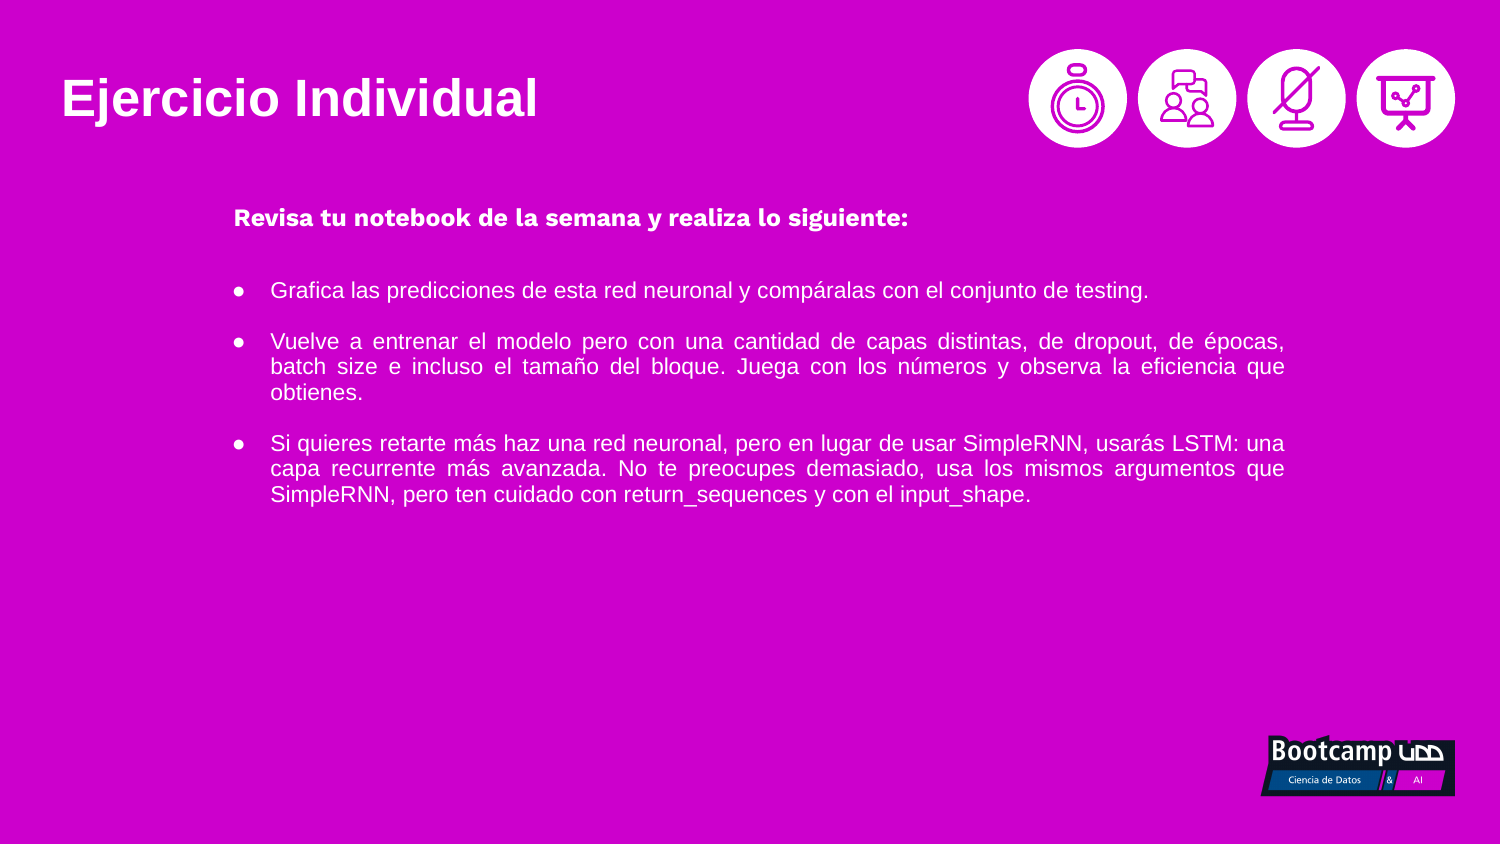

# Ejercicio Individual
Revisa tu notebook de la semana y realiza lo siguiente:
Grafica las predicciones de esta red neuronal y compáralas con el conjunto de testing.

Vuelve a entrenar el modelo pero con una cantidad de capas distintas, de dropout, de épocas, batch size e incluso el tamaño del bloque. Juega con los números y observa la eficiencia que obtienes.

Si quieres retarte más haz una red neuronal, pero en lugar de usar SimpleRNN, usarás LSTM: una capa recurrente más avanzada. No te preocupes demasiado, usa los mismos argumentos que SimpleRNN, pero ten cuidado con return_sequences y con el input_shape.